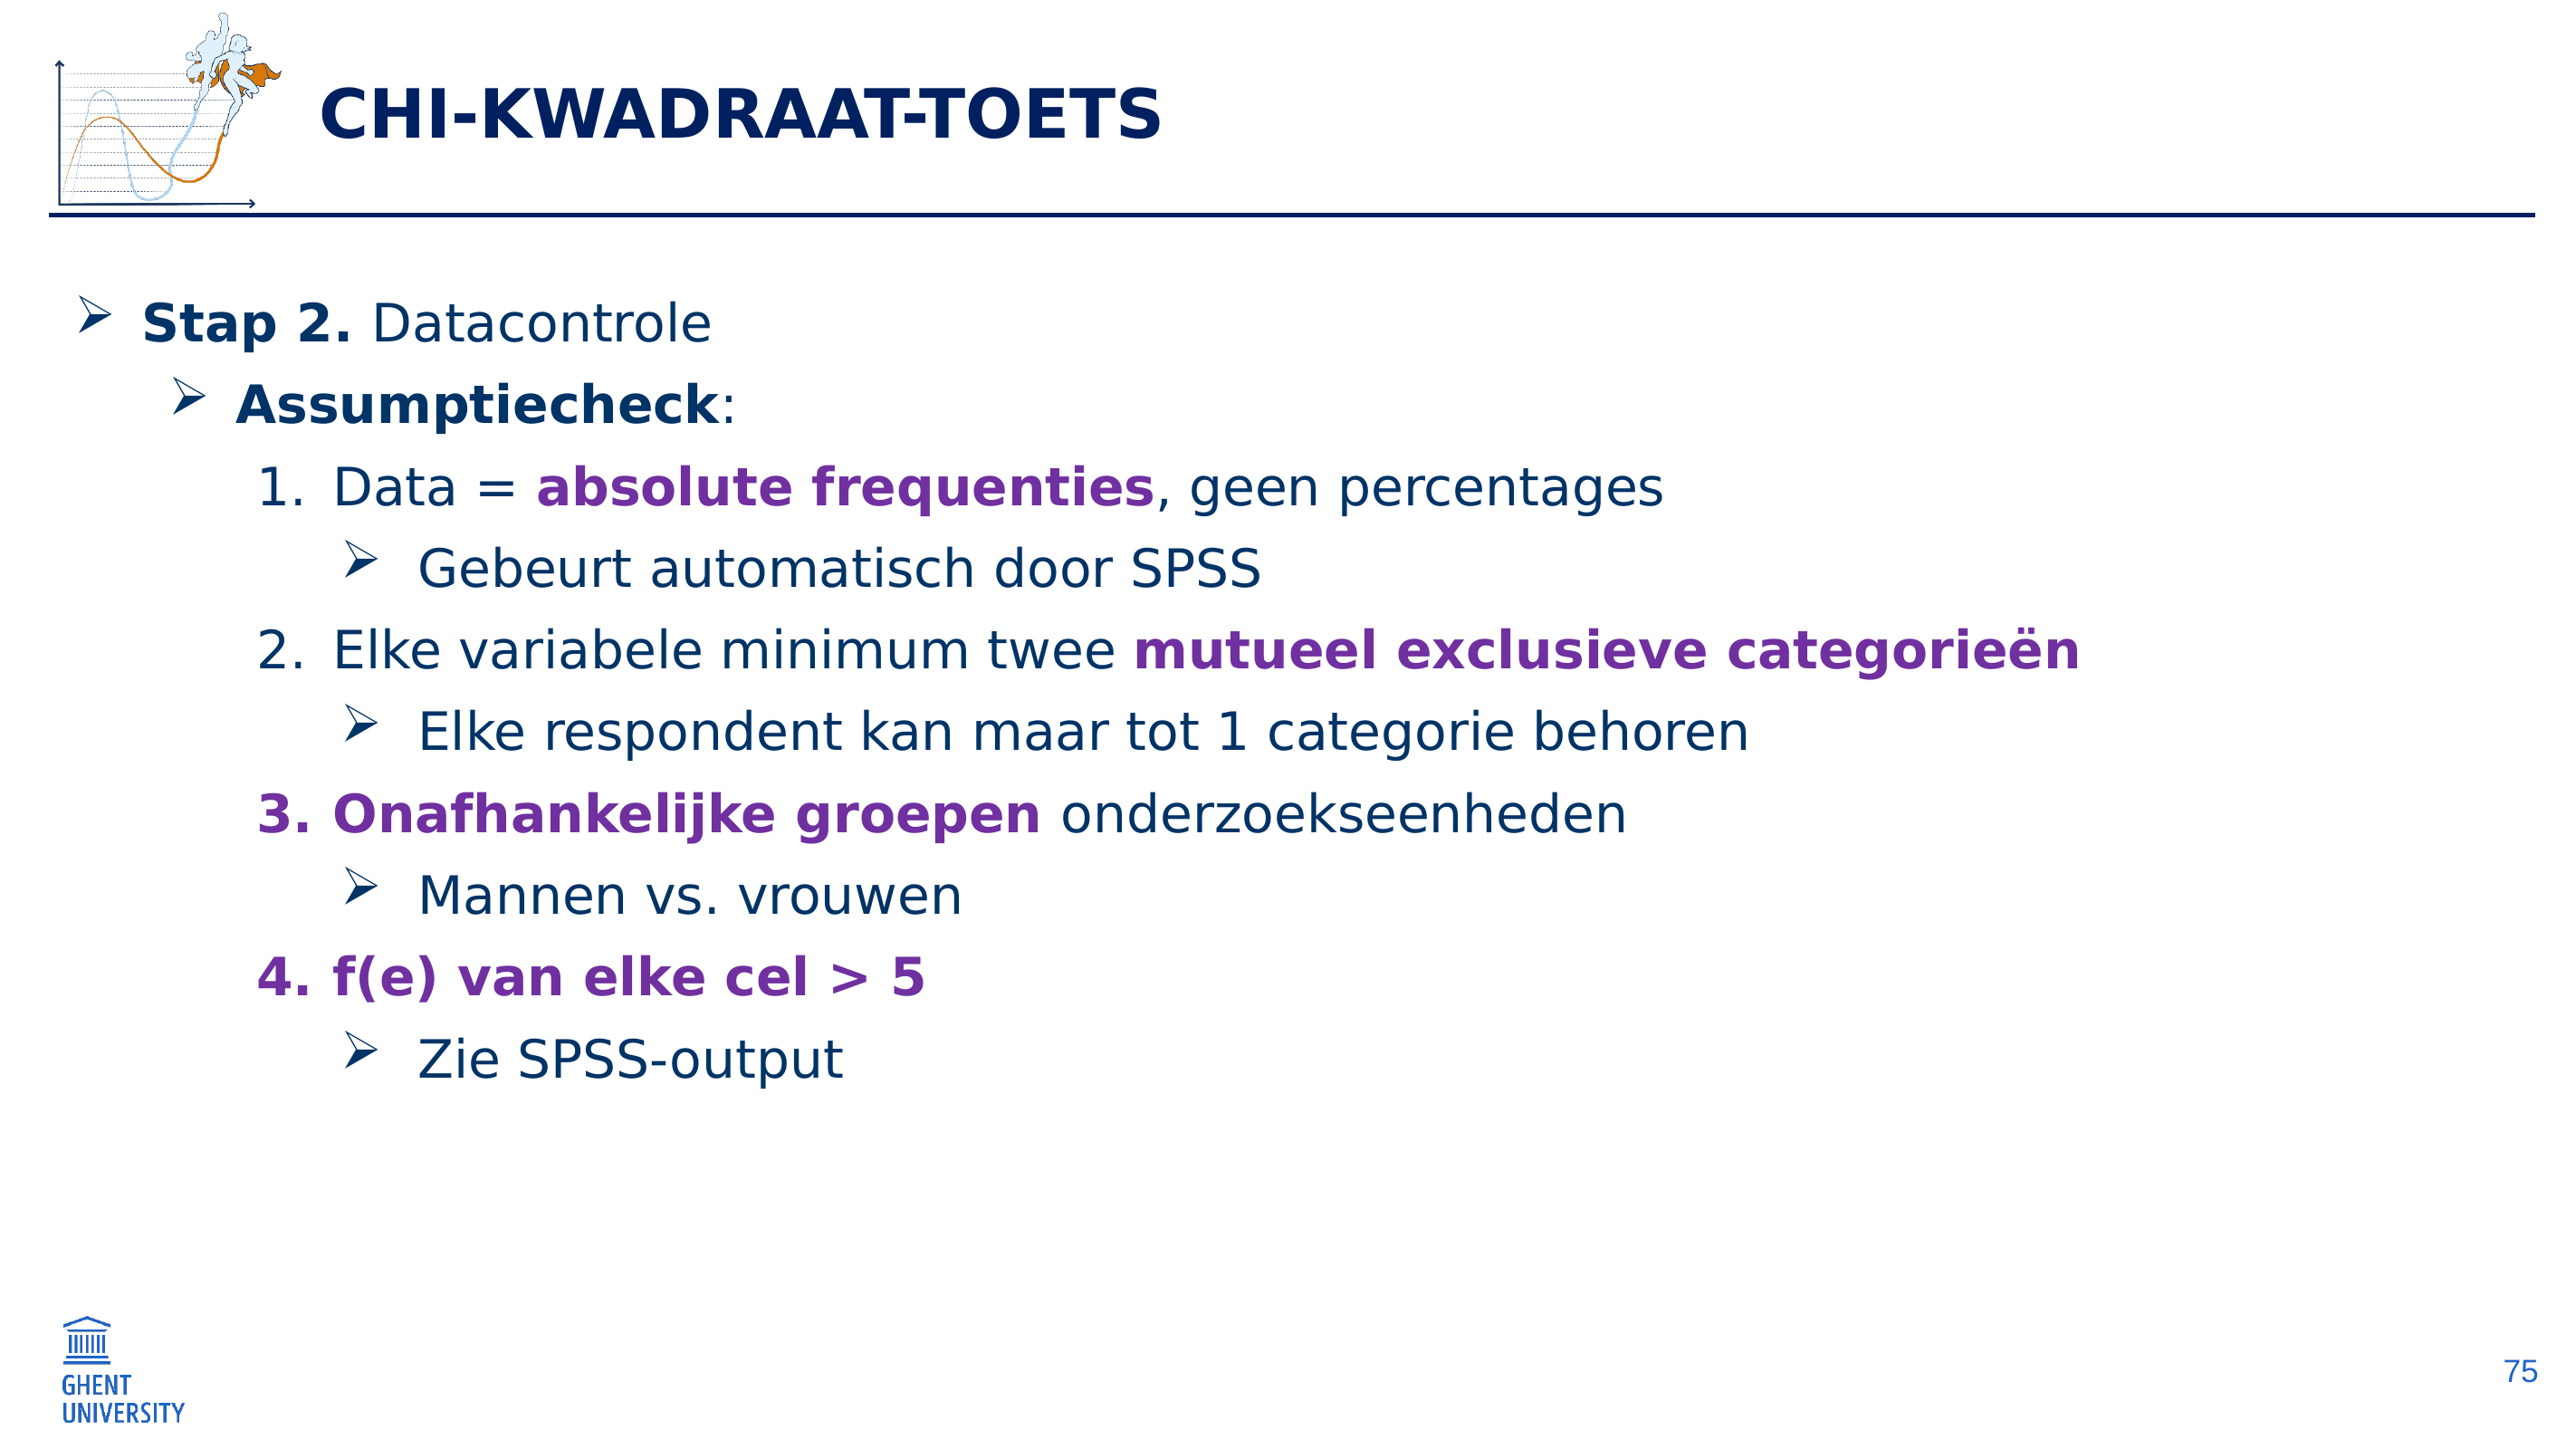

# Chi-kwadraat-toets
Stap 2. Datacontrole
Assumptiecheck:
Data = absolute frequenties, geen percentages
Gebeurt automatisch door SPSS
Elke variabele minimum twee mutueel exclusieve categorieën
Elke respondent kan maar tot 1 categorie behoren
Onafhankelijke groepen onderzoekseenheden
Mannen vs. vrouwen
f(e) van elke cel > 5
Zie SPSS-output

75